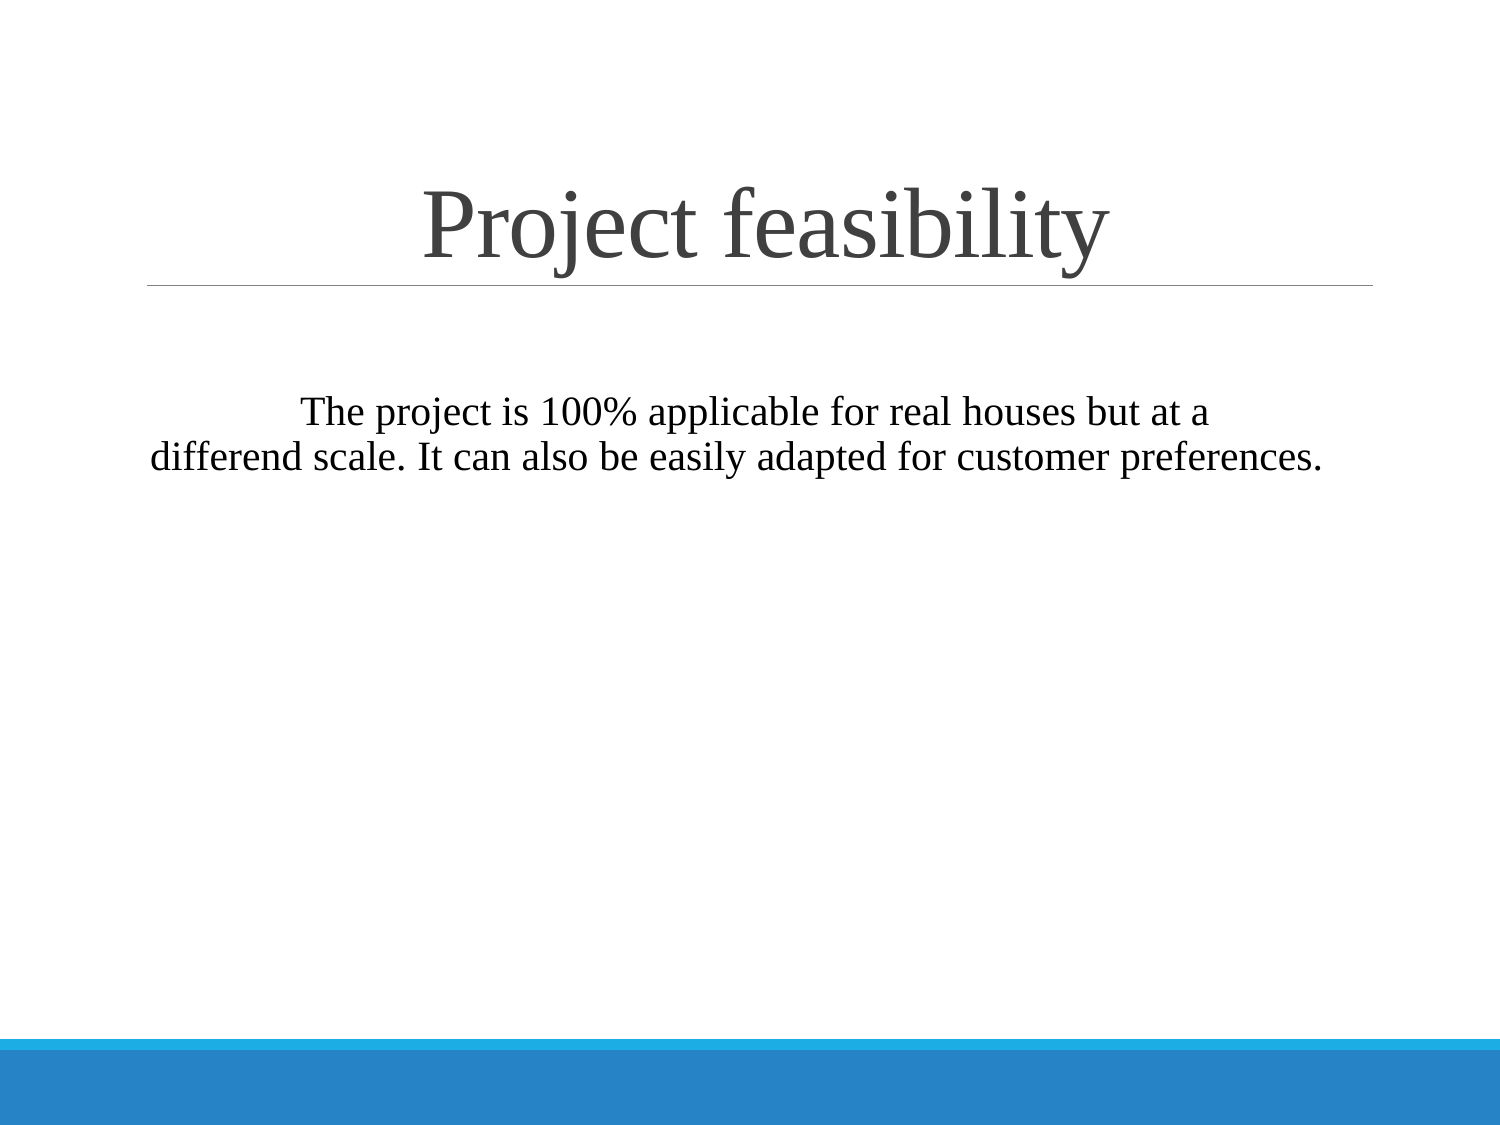

# Project feasibility

 	The project is 100% applicable for real houses but at a differend scale. It can also be easily adapted for customer preferences.